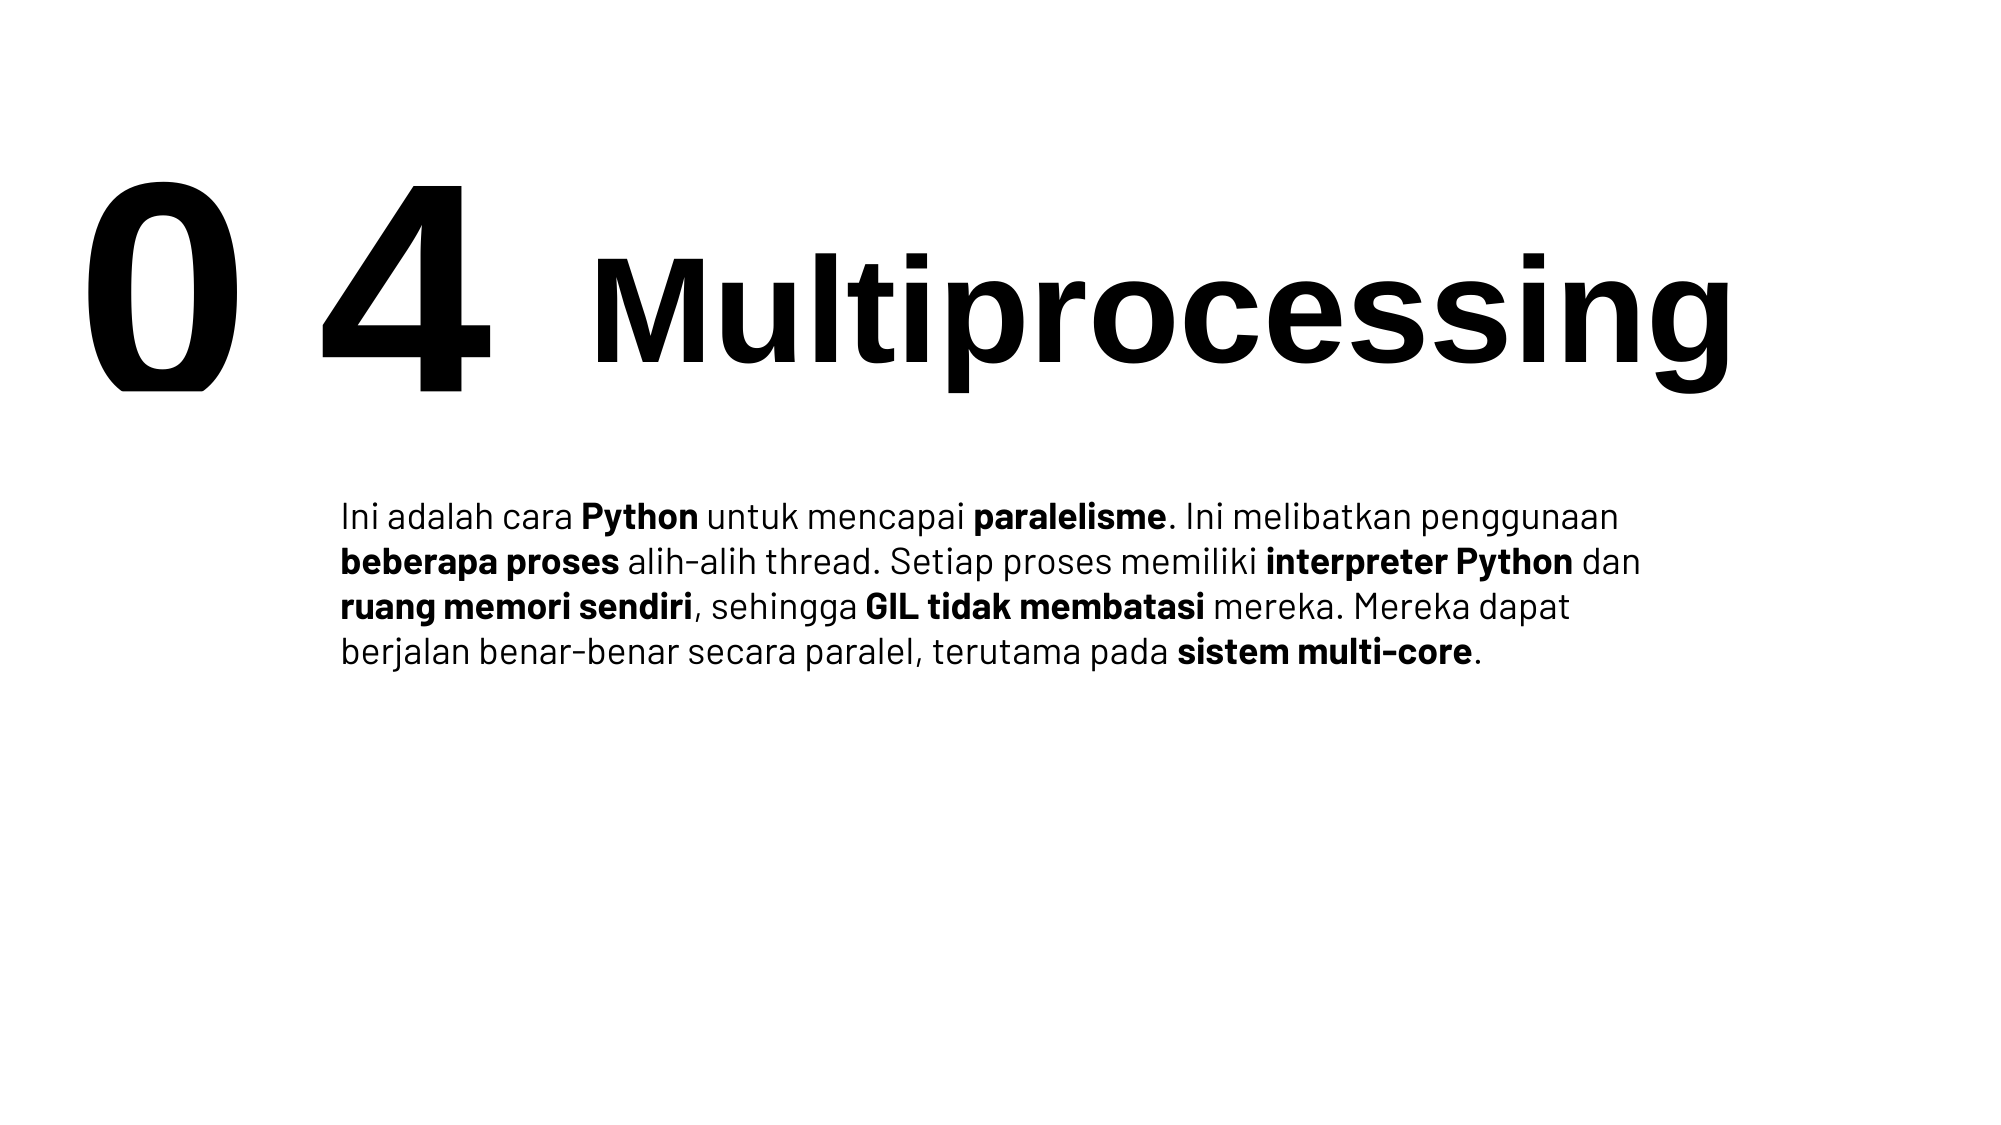

9
8
7
6
5
4
3
2
1
0
0
2
4
5
6
7
8
9
3
1
Multiprocessing

Ini adalah cara Python untuk mencapai paralelisme. Ini melibatkan penggunaan beberapa proses alih-alih thread. Setiap proses memiliki interpreter Python dan ruang memori sendiri, sehingga GIL tidak membatasi mereka. Mereka dapat berjalan benar-benar secara paralel, terutama pada sistem multi-core.